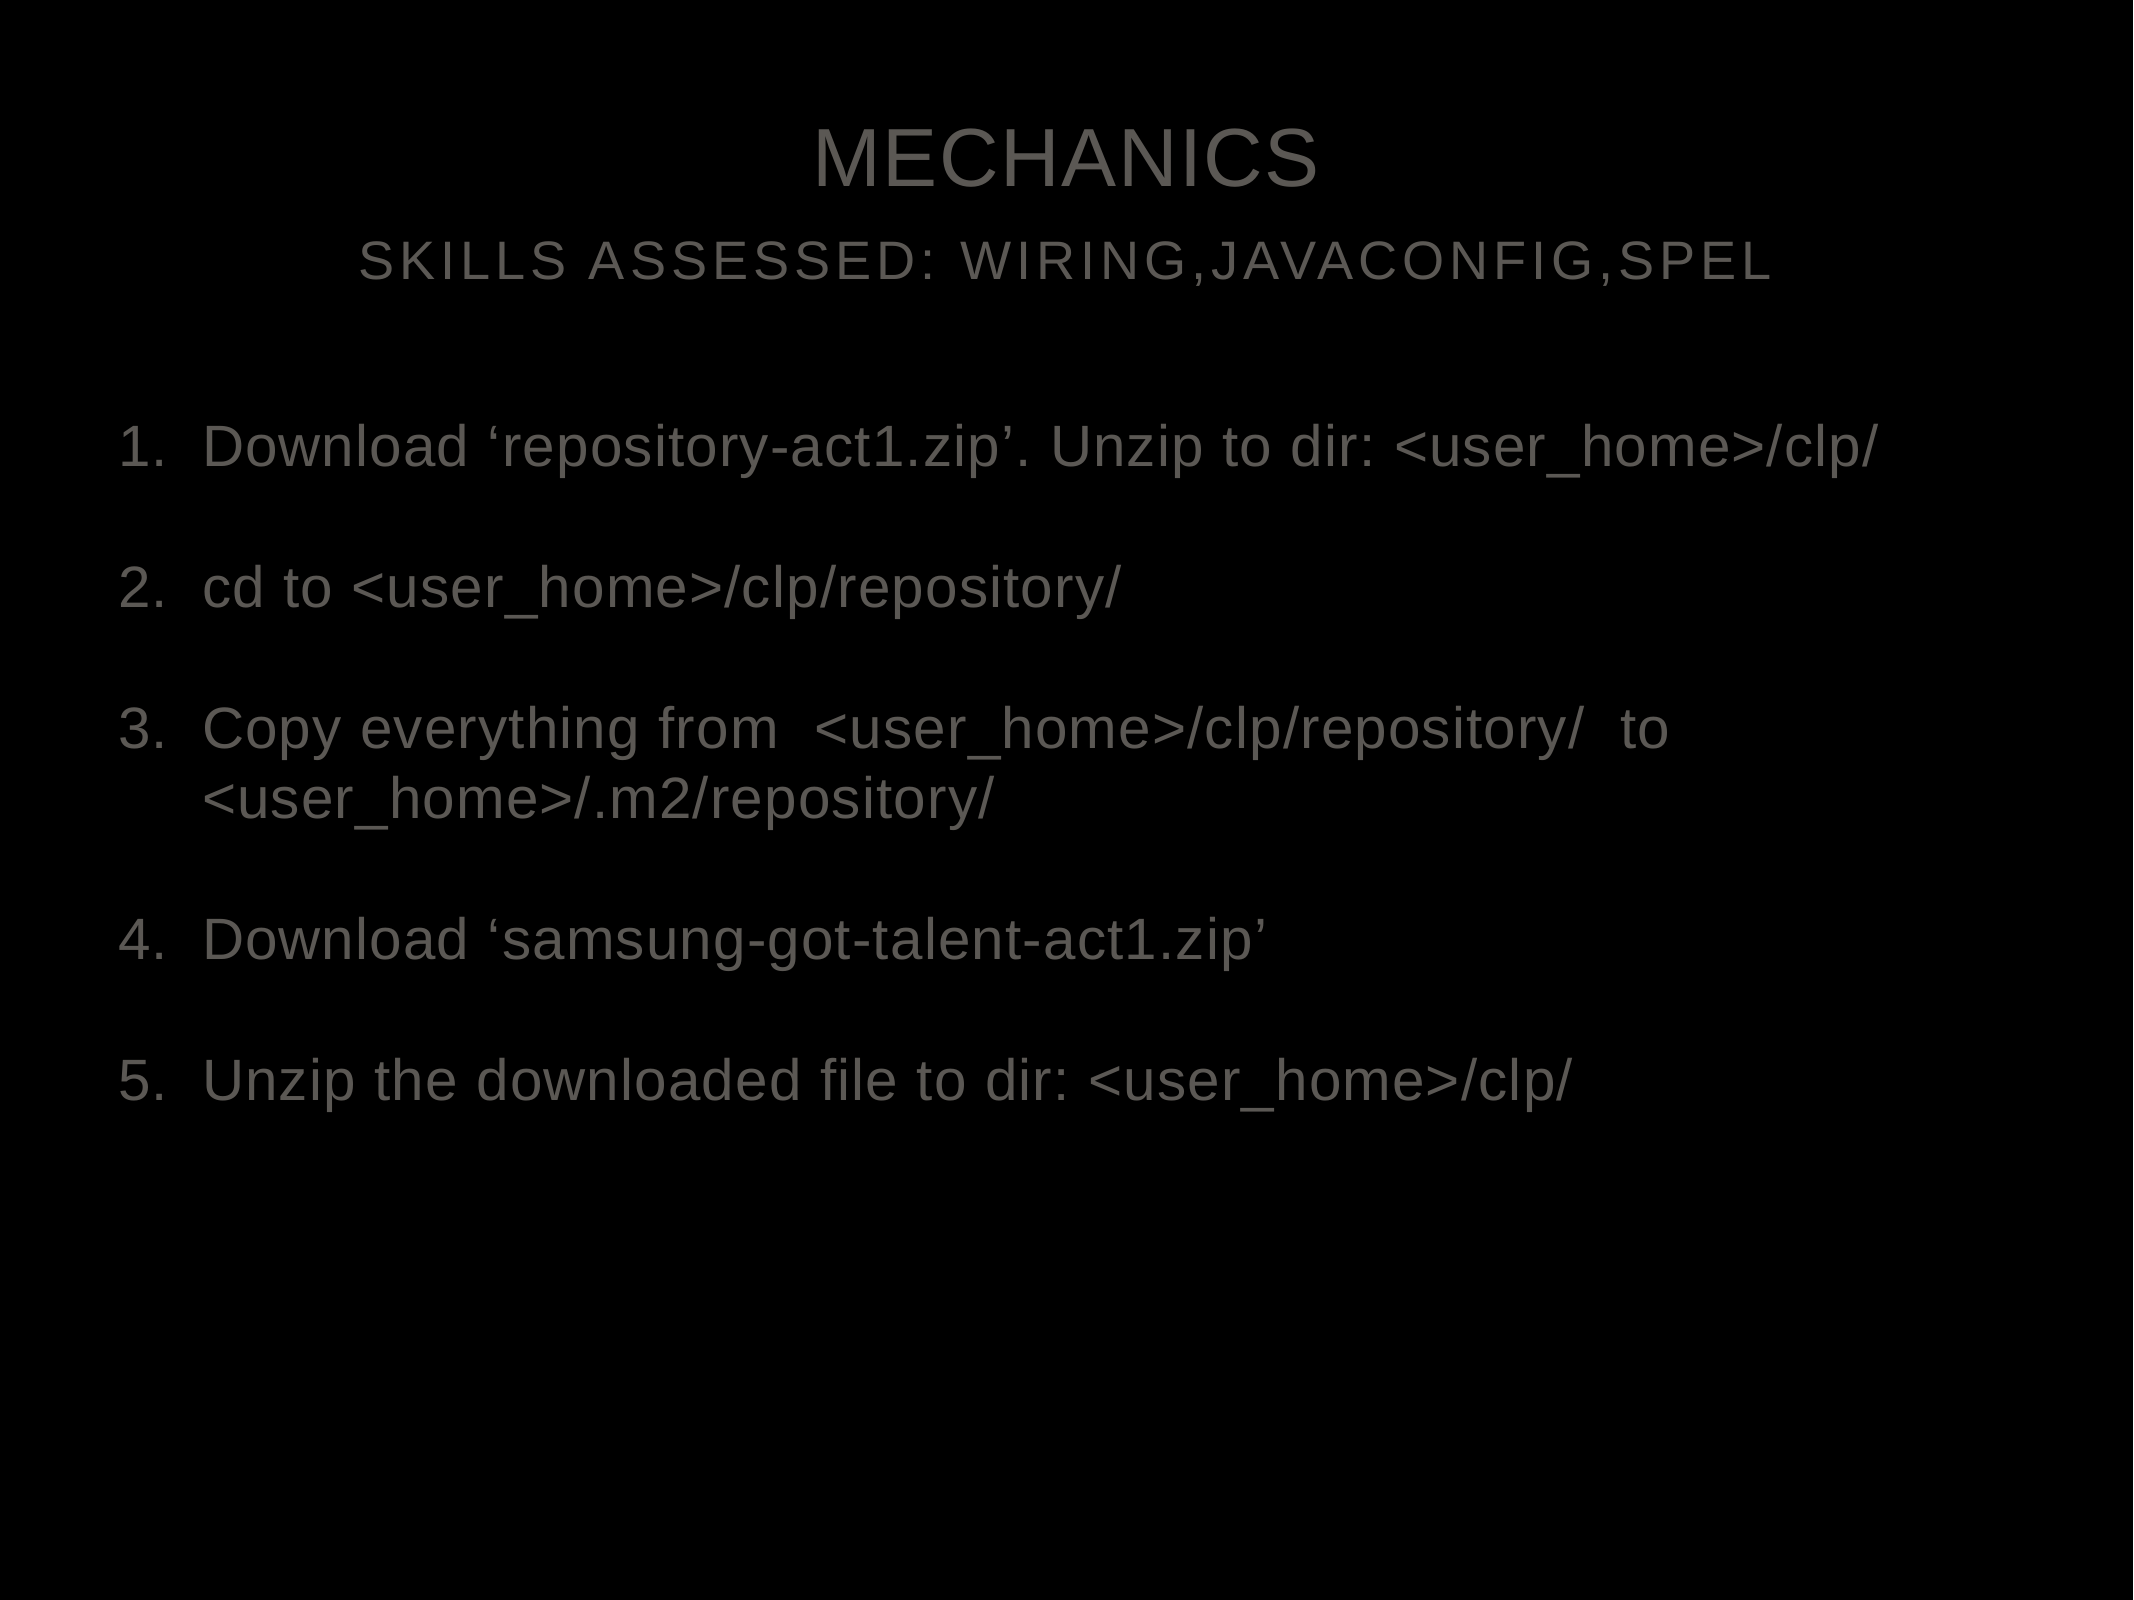

# MECHANICS
SKills assessed: WIRING,JAVACONFIG,SpEL
Download ‘repository-act1.zip’. Unzip to dir: <user_home>/clp/
cd to <user_home>/clp/repository/
Copy everything from  <user_home>/clp/repository/  to <user_home>/.m2/repository/
Download ‘samsung-got-talent-act1.zip’
Unzip the downloaded file to dir: <user_home>/clp/